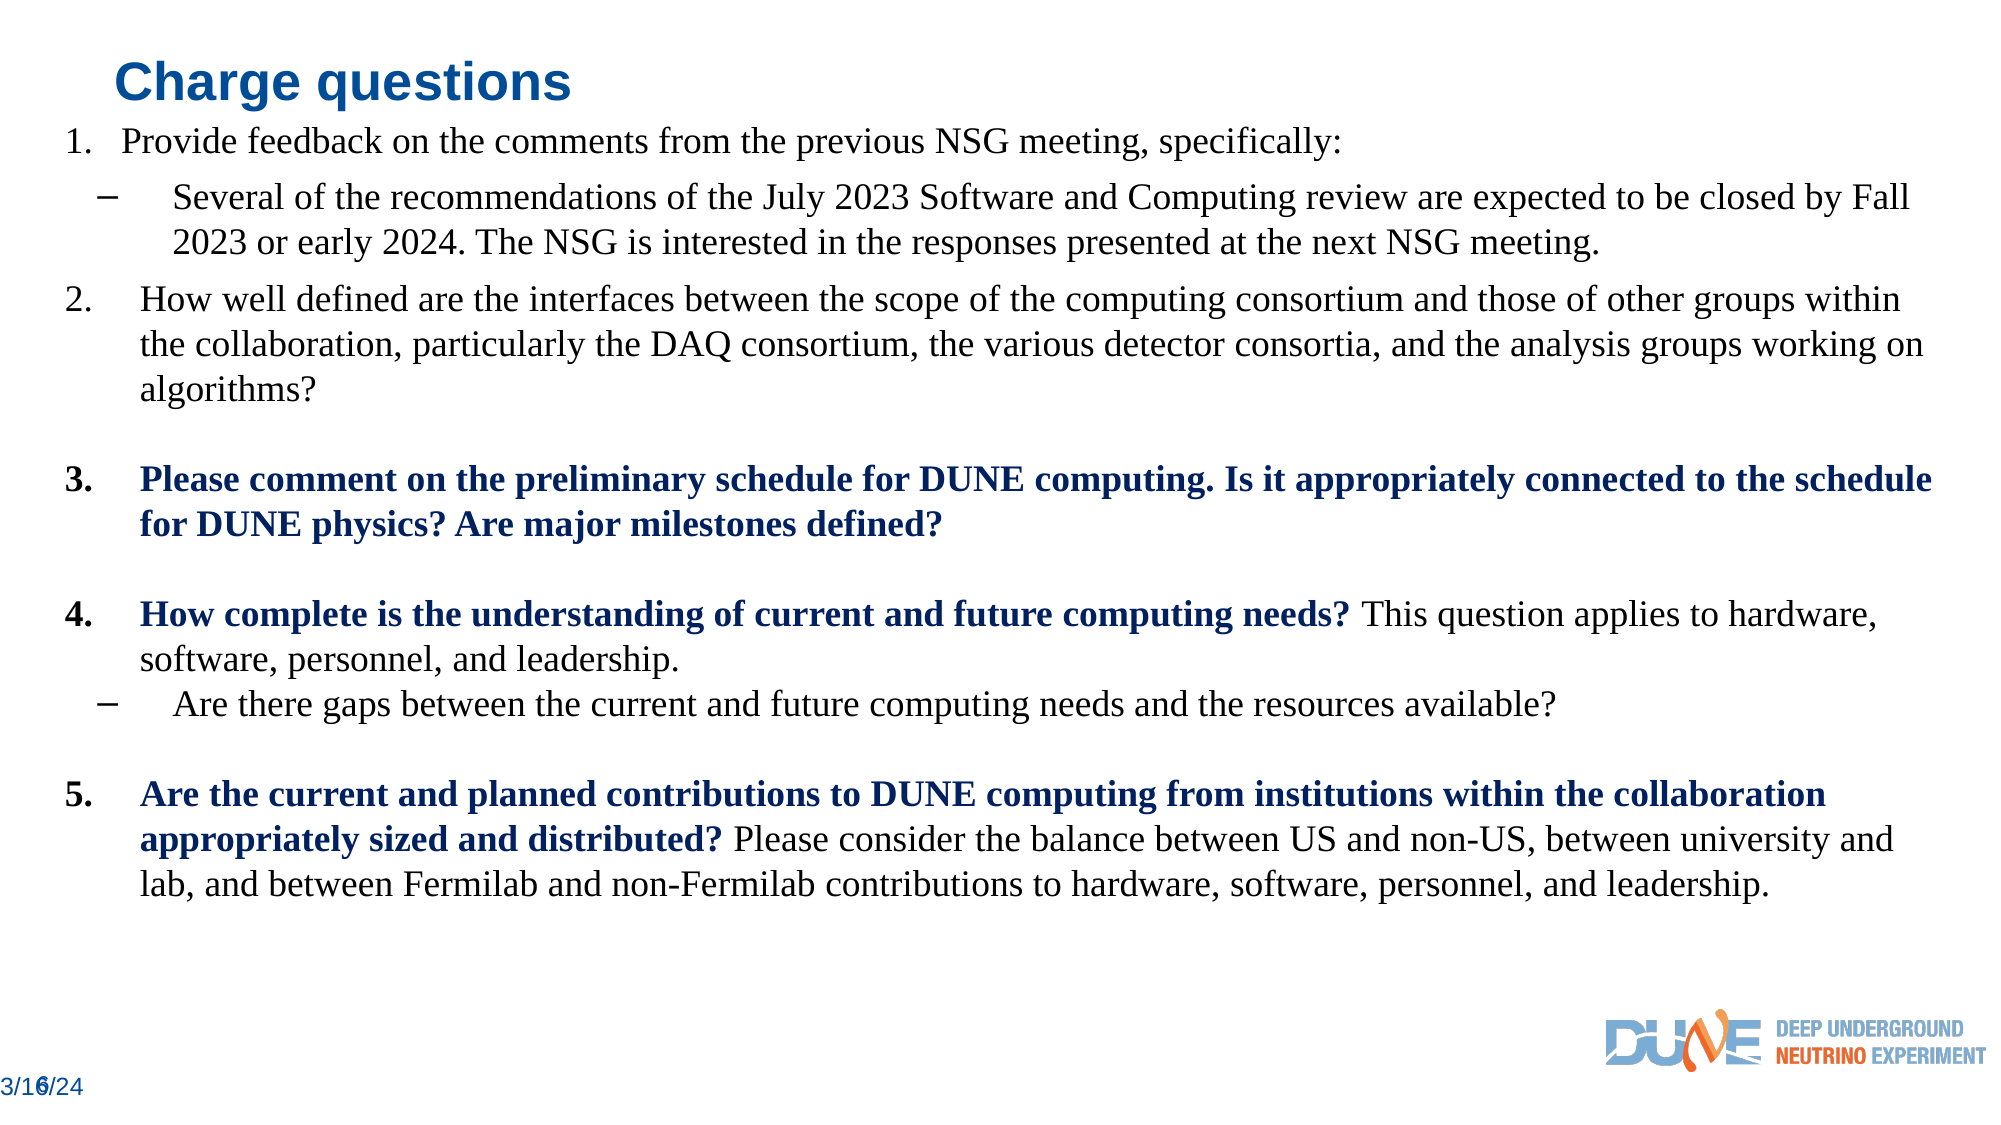

# Charge questions
Provide feedback on the comments from the previous NSG meeting, specifically:
Several of the recommendations of the July 2023 Software and Computing review are expected to be closed by Fall 2023 or early 2024. The NSG is interested in the responses presented at the next NSG meeting.
How well defined are the interfaces between the scope of the computing consortium and those of other groups within the collaboration, particularly the DAQ consortium, the various detector consortia, and the analysis groups working on algorithms?
Please comment on the preliminary schedule for DUNE computing. Is it appropriately connected to the schedule for DUNE physics? Are major milestones defined?
How complete is the understanding of current and future computing needs? This question applies to hardware, software, personnel, and leadership.
Are there gaps between the current and future computing needs and the resources available?
Are the current and planned contributions to DUNE computing from institutions within the collaboration appropriately sized and distributed? Please consider the balance between US and non-US, between university and lab, and between Fermilab and non-Fermilab contributions to hardware, software, personnel, and leadership.

6
3/16/24